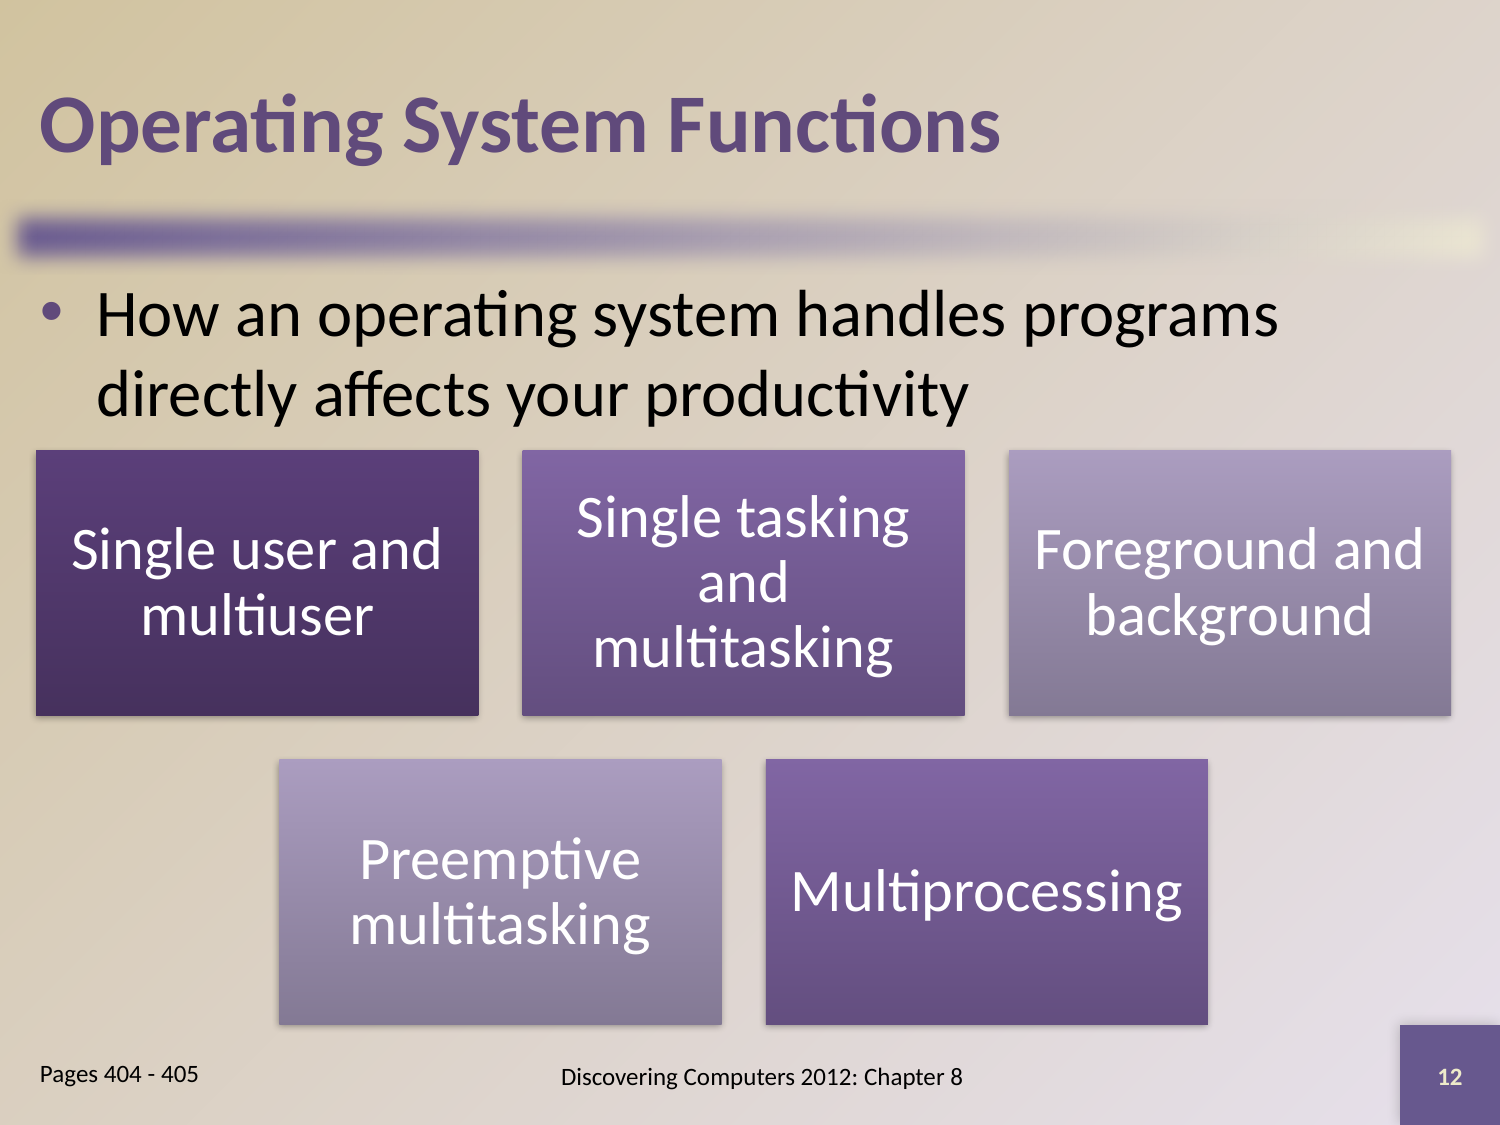

# Operating System Functions
How an operating system handles programs directly affects your productivity
Single user and multiuser
Single tasking and multitasking
Foreground and background
Preemptive multitasking
Multiprocessing
12
Discovering Computers 2012: Chapter 8
Pages 404 - 405